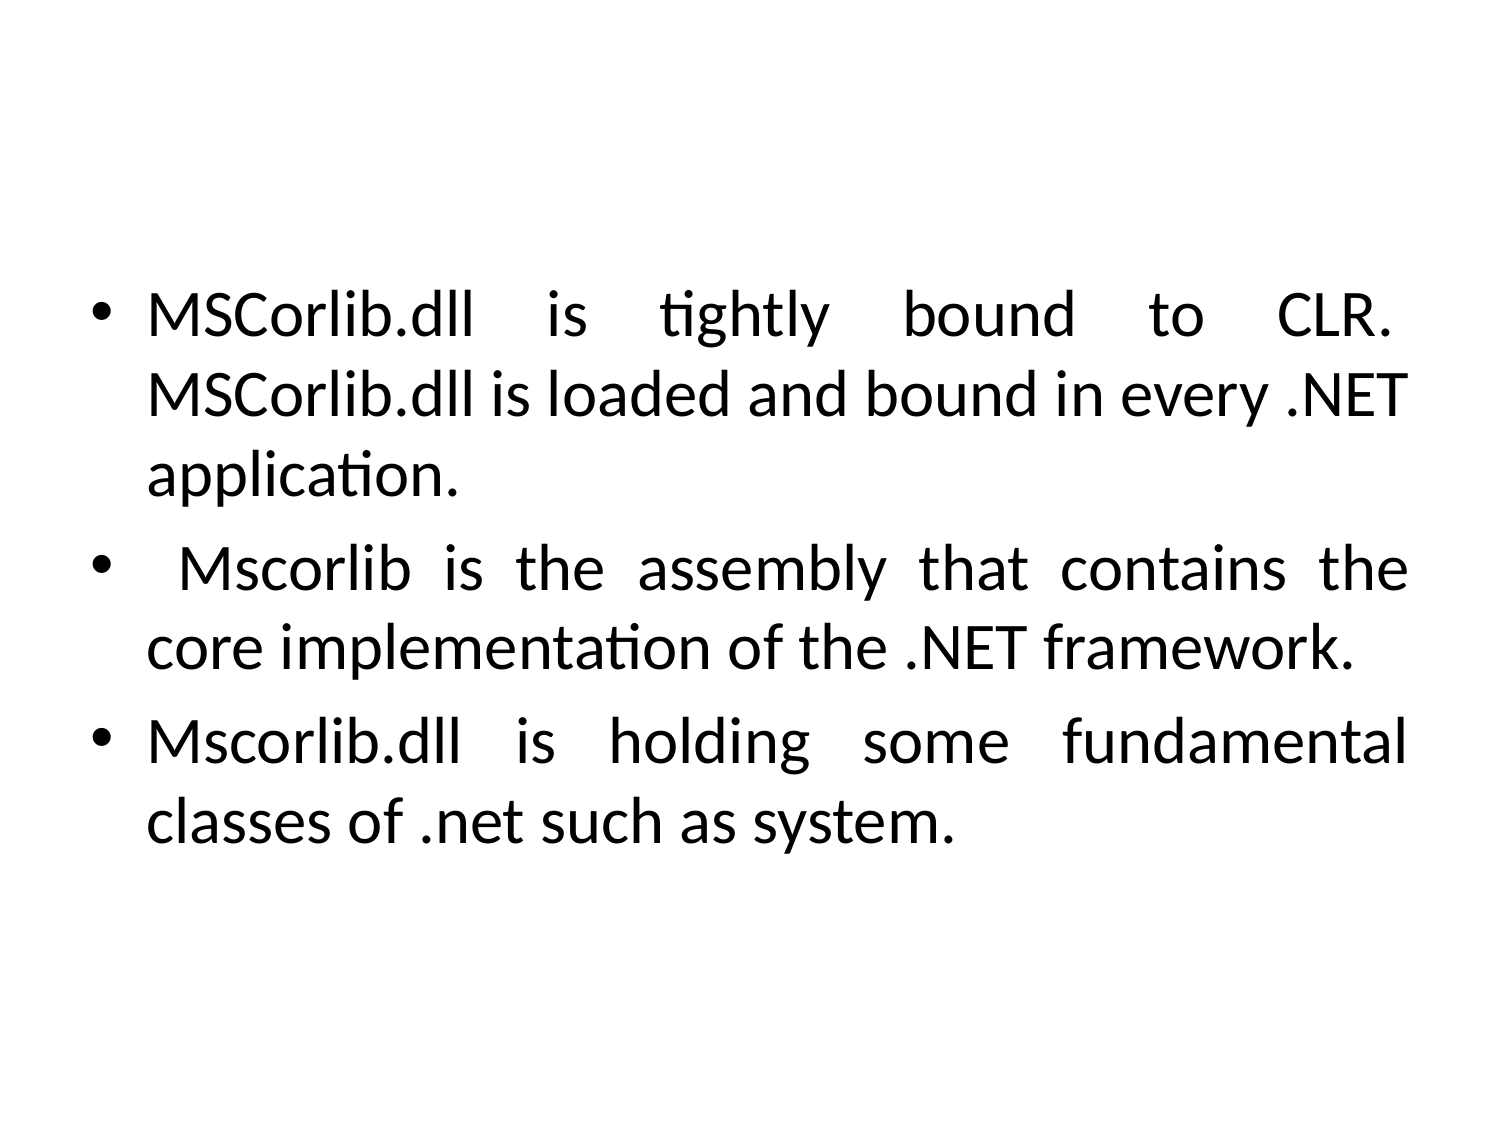

#
MSCorlib.dll is tightly bound to CLR.  MSCorlib.dll is loaded and bound in every .NET application.
 Mscorlib is the assembly that contains the core implementation of the .NET framework.
Mscorlib.dll is holding some fundamental classes of .net such as system.